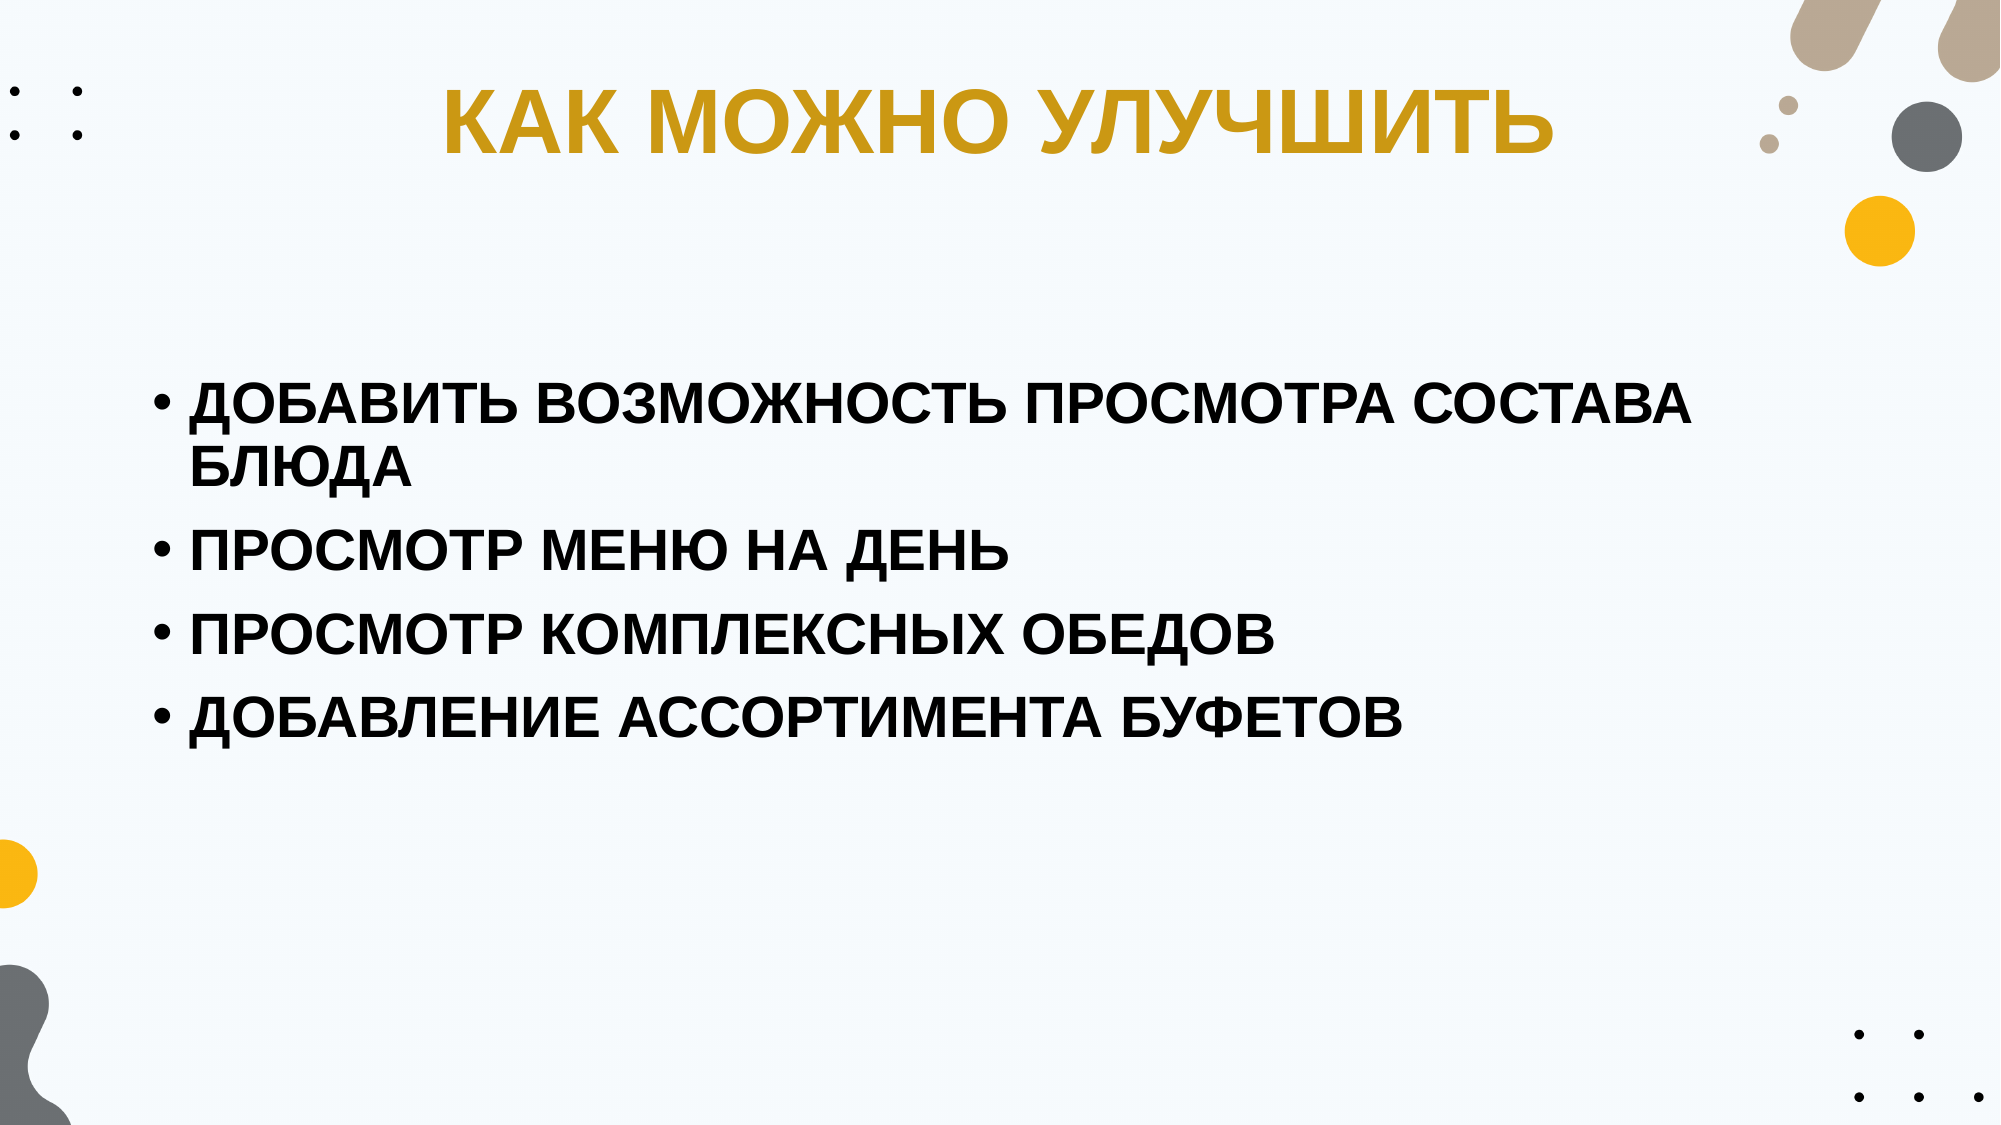

# КАК МОЖНО УЛУЧШИТЬ
ДОБАВИТЬ ВОЗМОЖНОСТЬ ПРОСМОТРА СОСТАВА БЛЮДА
ПРОСМОТР МЕНЮ НА ДЕНЬ
ПРОСМОТР КОМПЛЕКСНЫХ ОБЕДОВ
ДОБАВЛЕНИЕ АССОРТИМЕНТА БУФЕТОВ